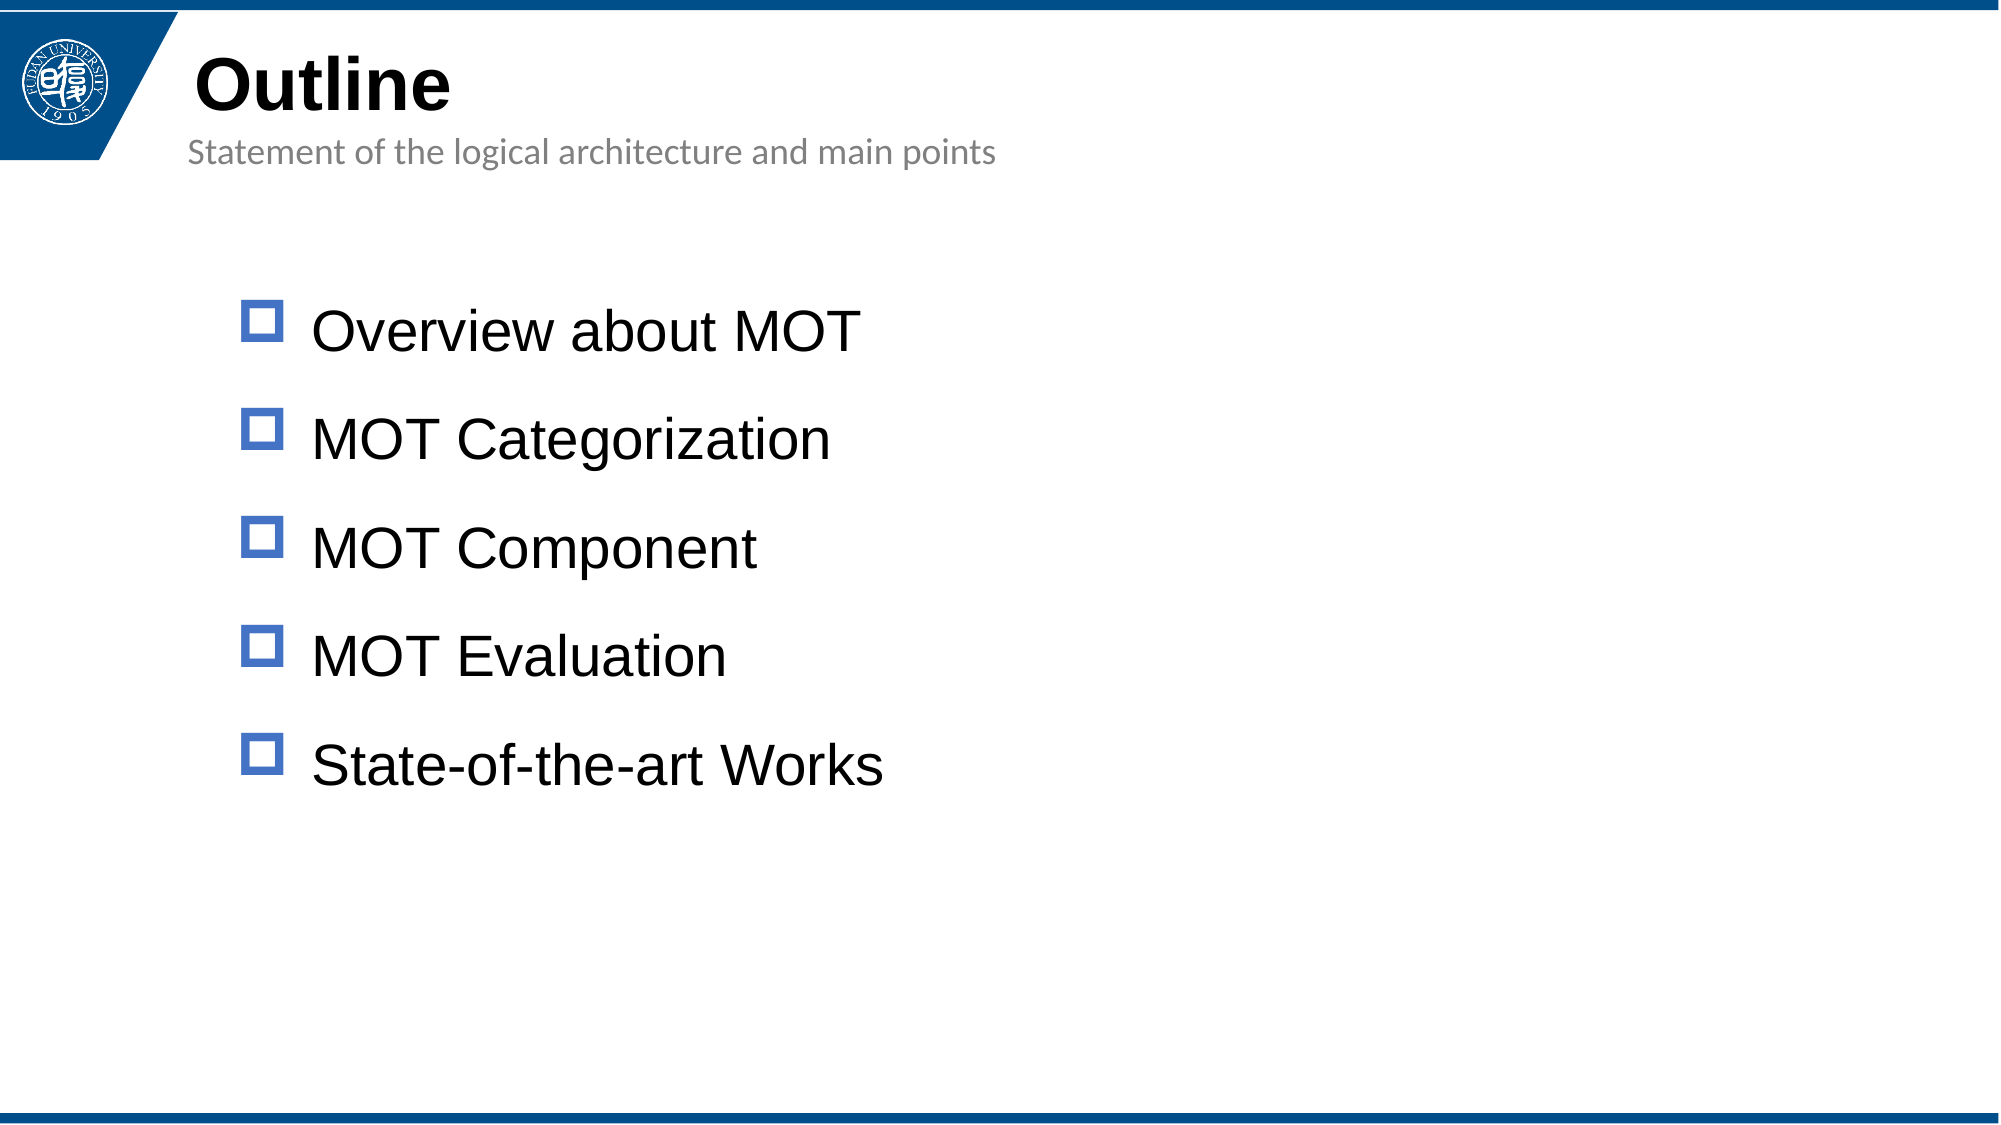

Outline
Statement of the logical architecture and main points
Overview about MOT
MOT Categorization
MOT Component
MOT Evaluation
State-of-the-art Works